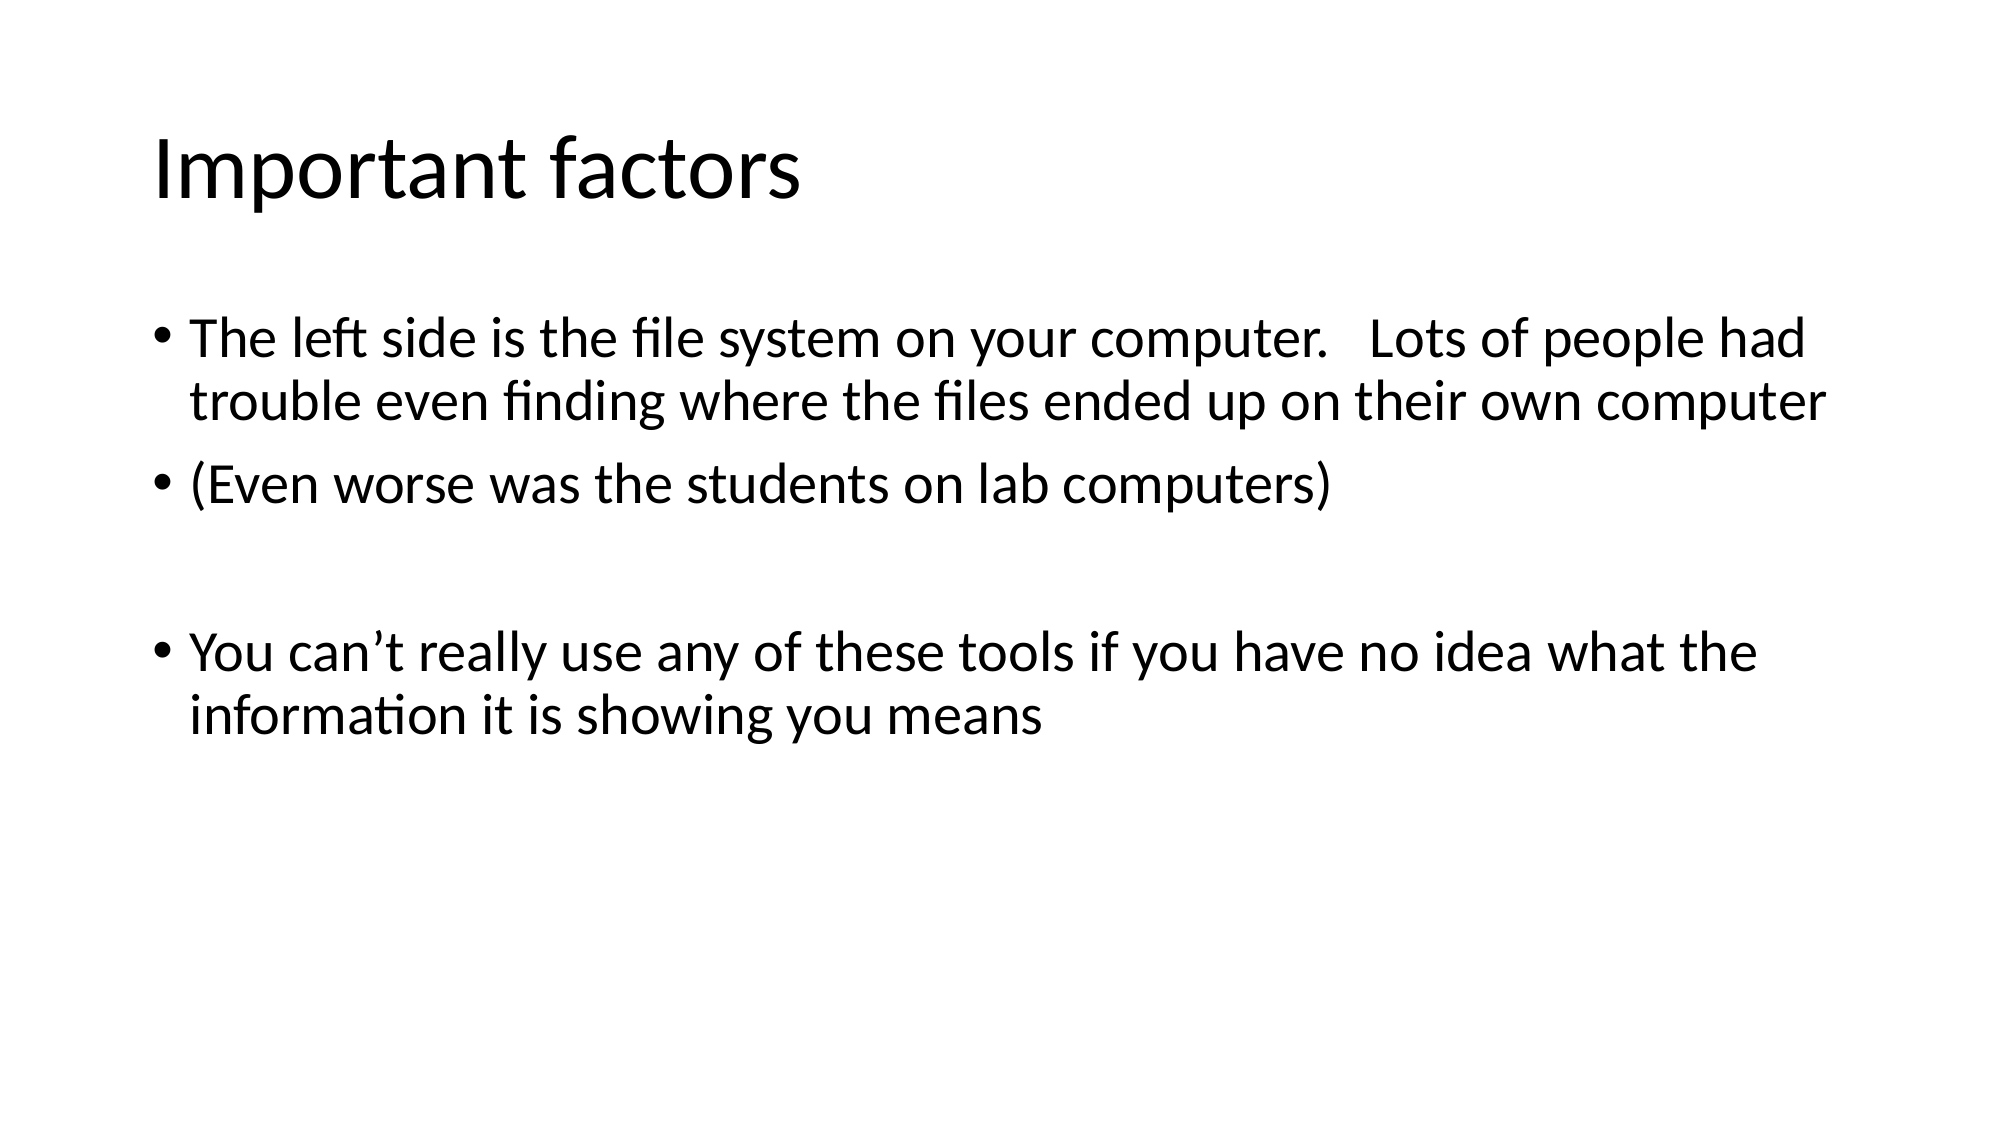

# Important factors
The left side is the file system on your computer.   Lots of people had trouble even finding where the files ended up on their own computer
(Even worse was the students on lab computers)

You can’t really use any of these tools if you have no idea what the information it is showing you means